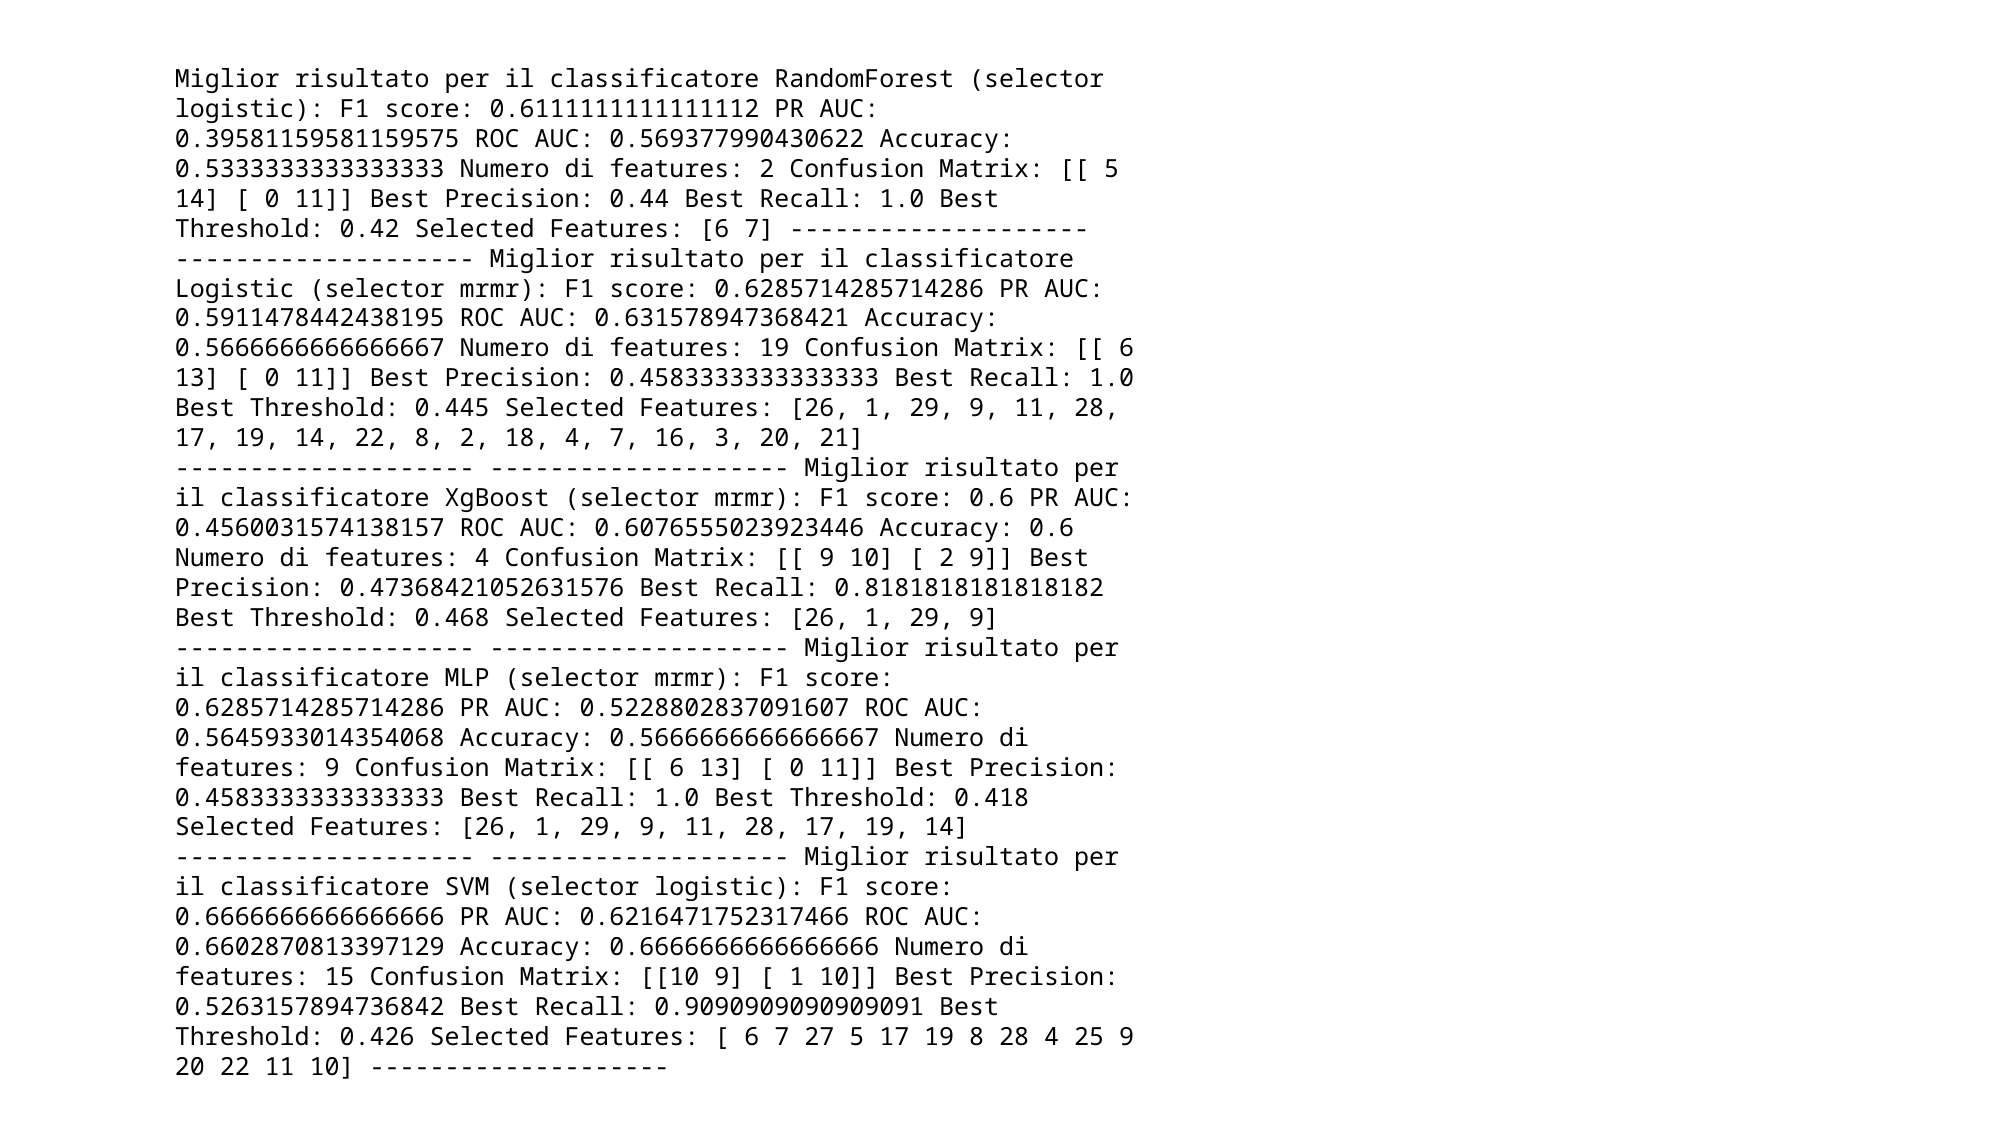

Miglior risultato per il classificatore RandomForest (selector logistic): F1 score: 0.6111111111111112 PR AUC: 0.39581159581159575 ROC AUC: 0.569377990430622 Accuracy: 0.5333333333333333 Numero di features: 2 Confusion Matrix: [[ 5 14] [ 0 11]] Best Precision: 0.44 Best Recall: 1.0 Best Threshold: 0.42 Selected Features: [6 7] -------------------- -------------------- Miglior risultato per il classificatore Logistic (selector mrmr): F1 score: 0.6285714285714286 PR AUC: 0.5911478442438195 ROC AUC: 0.631578947368421 Accuracy: 0.5666666666666667 Numero di features: 19 Confusion Matrix: [[ 6 13] [ 0 11]] Best Precision: 0.4583333333333333 Best Recall: 1.0 Best Threshold: 0.445 Selected Features: [26, 1, 29, 9, 11, 28, 17, 19, 14, 22, 8, 2, 18, 4, 7, 16, 3, 20, 21] -------------------- -------------------- Miglior risultato per il classificatore XgBoost (selector mrmr): F1 score: 0.6 PR AUC: 0.4560031574138157 ROC AUC: 0.6076555023923446 Accuracy: 0.6 Numero di features: 4 Confusion Matrix: [[ 9 10] [ 2 9]] Best Precision: 0.47368421052631576 Best Recall: 0.8181818181818182 Best Threshold: 0.468 Selected Features: [26, 1, 29, 9] -------------------- -------------------- Miglior risultato per il classificatore MLP (selector mrmr): F1 score: 0.6285714285714286 PR AUC: 0.5228802837091607 ROC AUC: 0.5645933014354068 Accuracy: 0.5666666666666667 Numero di features: 9 Confusion Matrix: [[ 6 13] [ 0 11]] Best Precision: 0.4583333333333333 Best Recall: 1.0 Best Threshold: 0.418 Selected Features: [26, 1, 29, 9, 11, 28, 17, 19, 14] -------------------- -------------------- Miglior risultato per il classificatore SVM (selector logistic): F1 score: 0.6666666666666666 PR AUC: 0.6216471752317466 ROC AUC: 0.6602870813397129 Accuracy: 0.6666666666666666 Numero di features: 15 Confusion Matrix: [[10 9] [ 1 10]] Best Precision: 0.5263157894736842 Best Recall: 0.9090909090909091 Best Threshold: 0.426 Selected Features: [ 6 7 27 5 17 19 8 28 4 25 9 20 22 11 10] --------------------